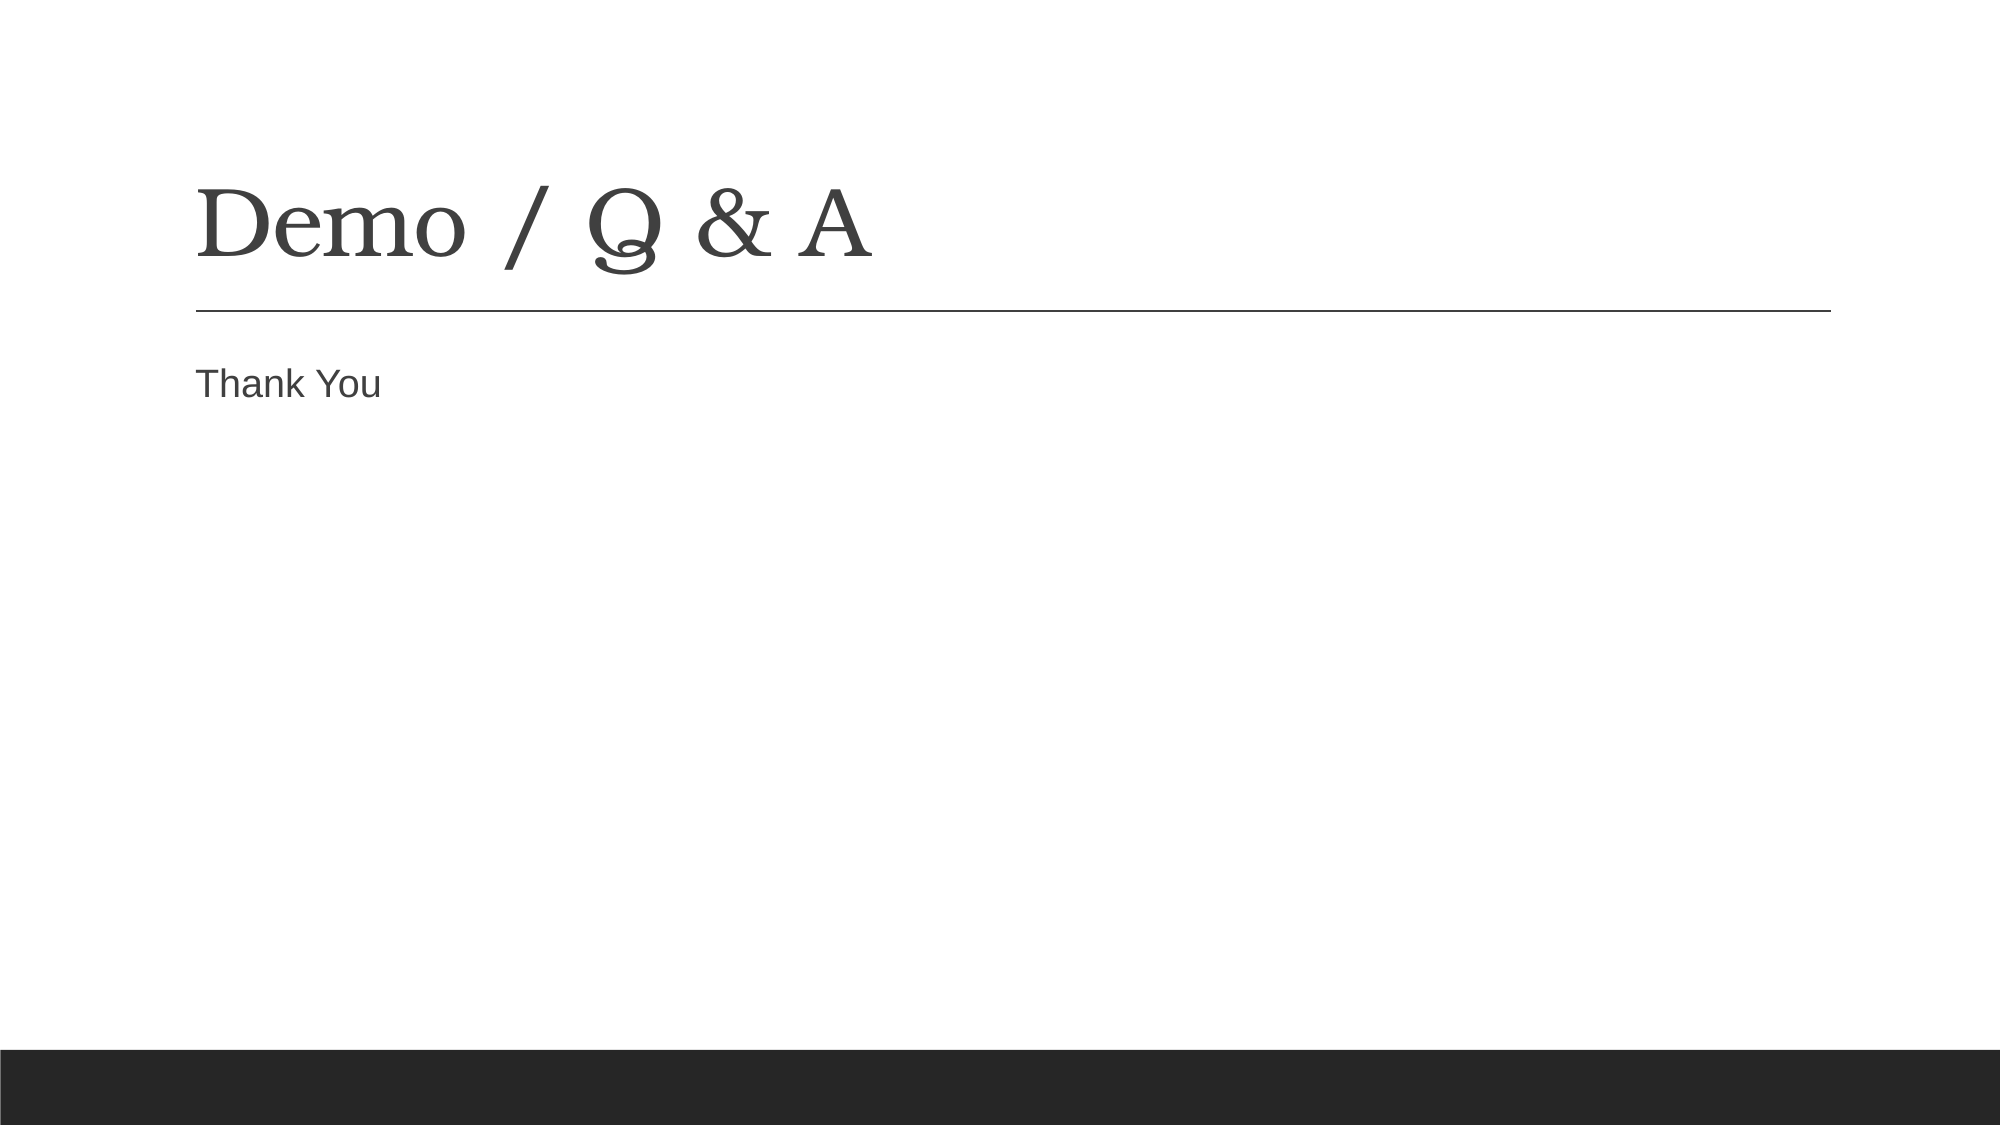

# Demo / Q & A
Thank You